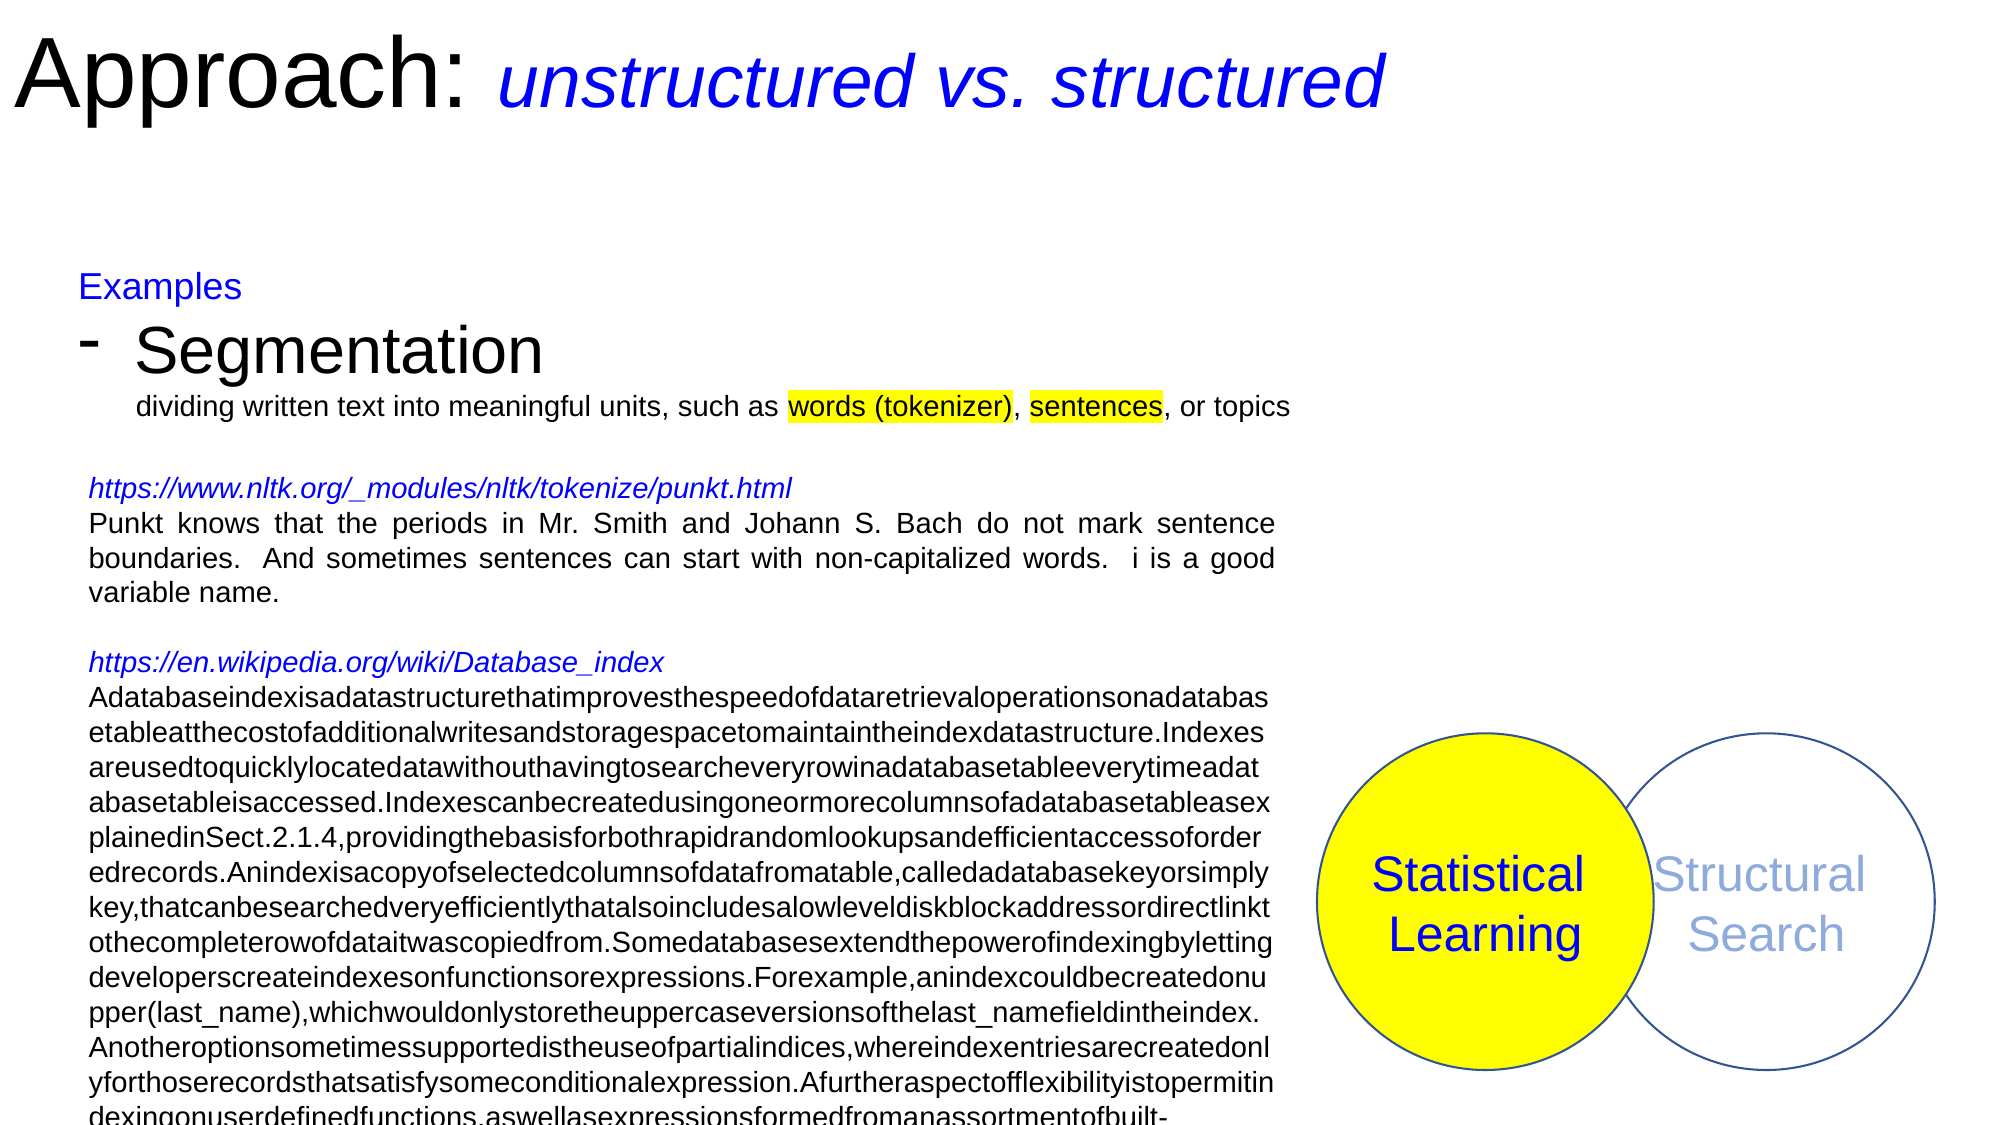

Approach: unstructured vs. structured
Examples
Segmentation
       dividing written text into meaningful units, such as words (tokenizer), sentences, or topics
https://www.nltk.org/_modules/nltk/tokenize/punkt.html
Punkt knows that the periods in Mr. Smith and Johann S. Bach do not mark sentence boundaries.  And sometimes sentences can start with non-capitalized words.  i is a good variable name.

https://en.wikipedia.org/wiki/Database_index
Adatabaseindexisadatastructurethatimprovesthespeedofdataretrievaloperationsonadatabasetableatthecostofadditionalwritesandstoragespacetomaintaintheindexdatastructure.Indexesareusedtoquicklylocatedatawithouthavingtosearcheveryrowinadatabasetableeverytimeadatabasetableisaccessed.IndexescanbecreatedusingoneormorecolumnsofadatabasetableasexplainedinSect.2.1.4,providingthebasisforbothrapidrandomlookupsandefficientaccessoforderedrecords.Anindexisacopyofselectedcolumnsofdatafromatable,calledadatabasekeyorsimplykey,thatcanbesearchedveryefficientlythatalsoincludesalowleveldiskblockaddressordirectlinktothecompleterowofdataitwascopiedfrom.Somedatabasesextendthepowerofindexingbylettingdeveloperscreateindexesonfunctionsorexpressions.Forexample,anindexcouldbecreatedonupper(last_name),whichwouldonlystoretheuppercaseversionsofthelast_namefieldintheindex.Anotheroptionsometimessupportedistheuseofpartialindices,whereindexentriesarecreatedonlyforthoserecordsthatsatisfysomeconditionalexpression.Afurtheraspectofflexibilityistopermitindexingonuserdefinedfunctions,aswellasexpressionsformedfromanassortmentofbuilt-infunctions.
Statistical
Learning
Structural
Search